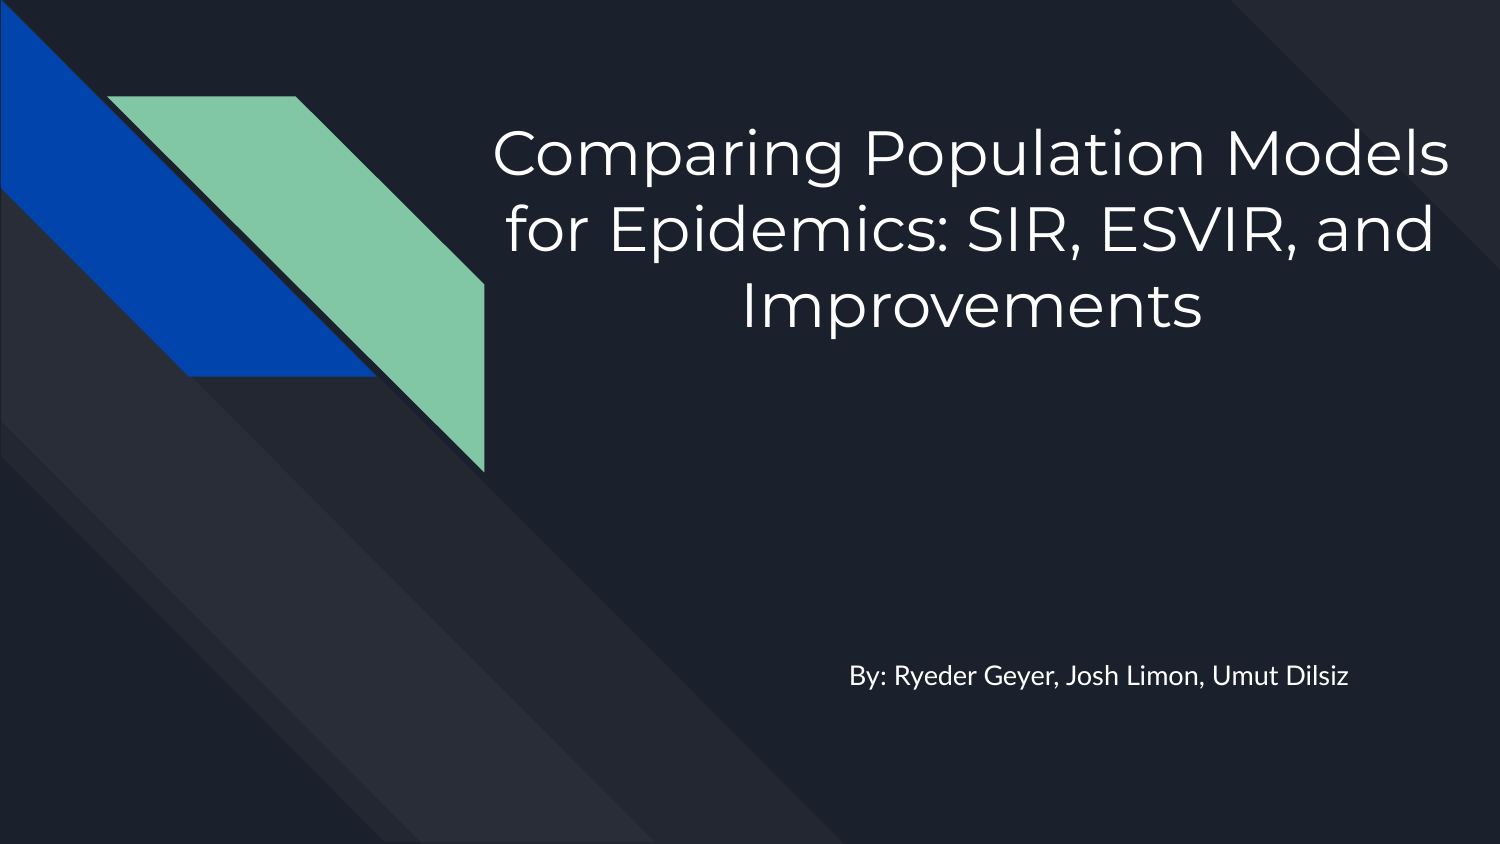

# Comparing Population Models for Epidemics: SIR, ESVIR, and Improvements
By: Ryeder Geyer, Josh Limon, Umut Dilsiz